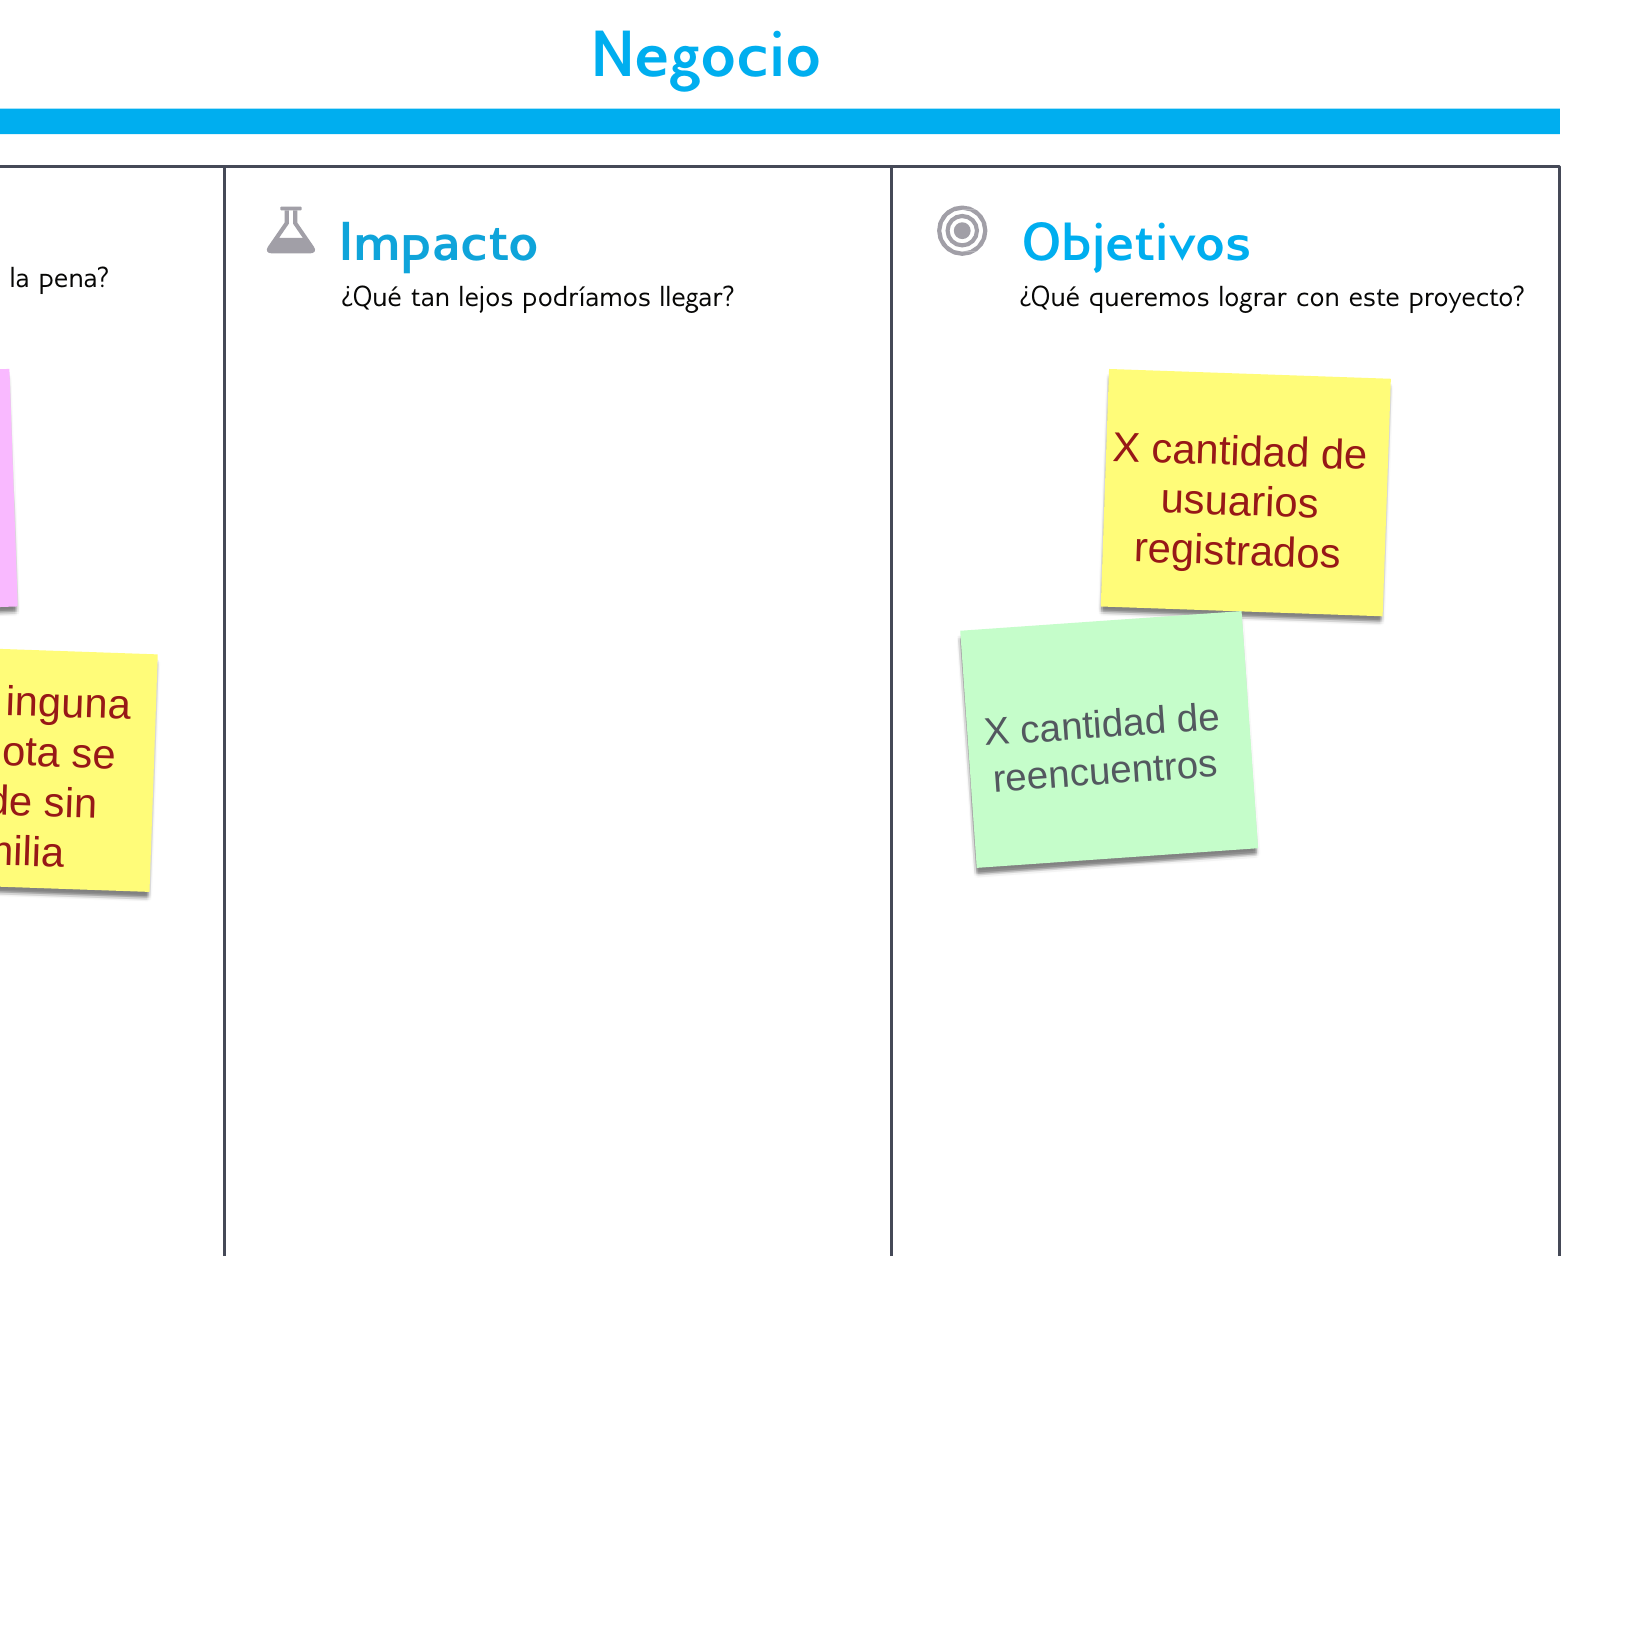

# Negocio

Impacto
¿Qué tan lejos podríamos llegar?
Objetivos
¿Qué queremos lograr con este proyecto?

la pena?

X cantidad de
usuarios
registrados

inguna
X cantidad de
ota se
reencuentros
de sin
milia